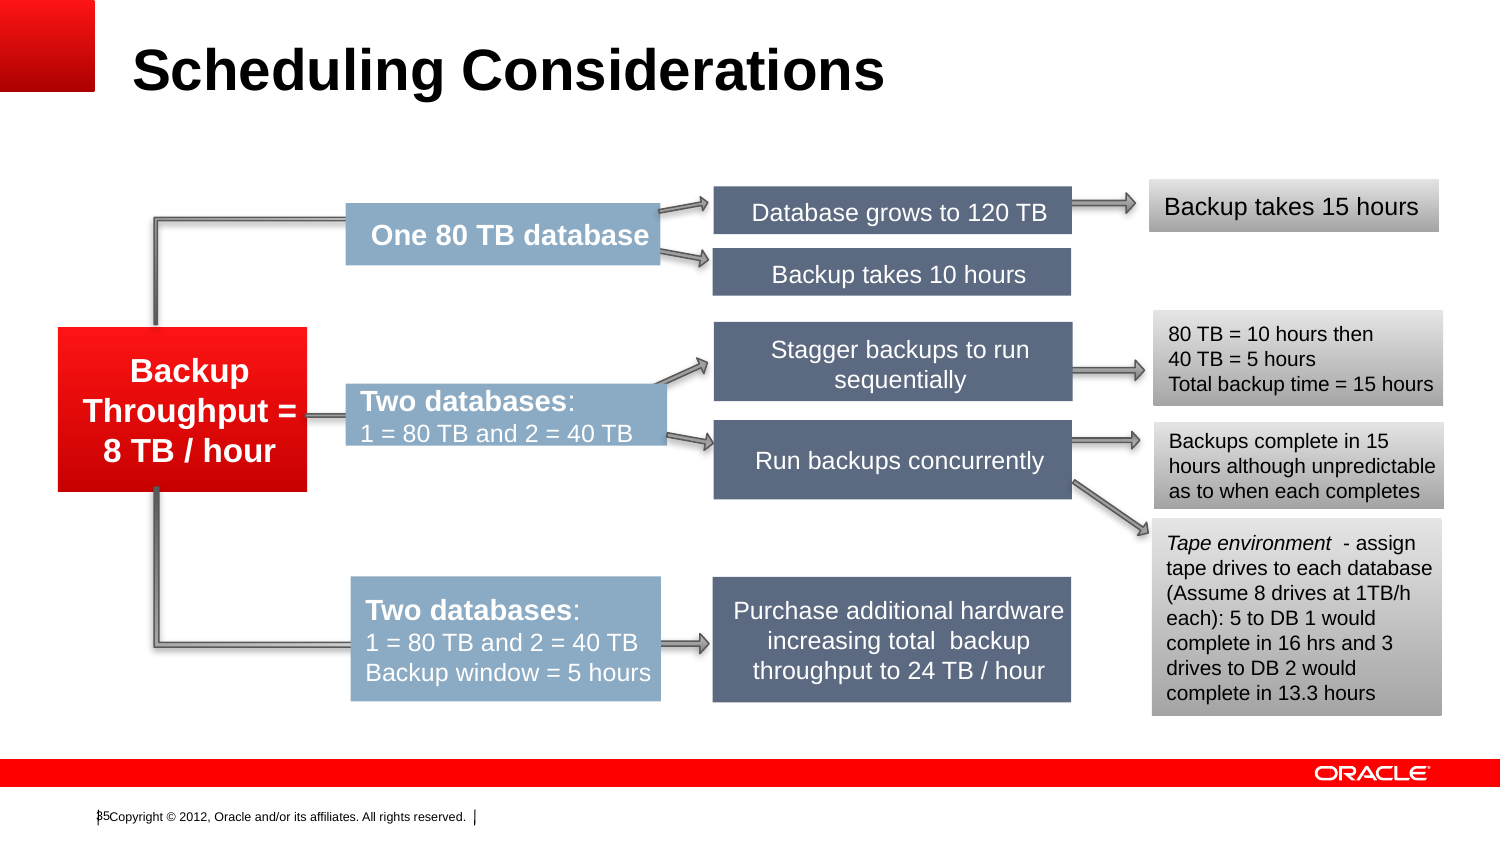

# Scheduling Considerations

Backup takes 15 hours
Database grows to 120 TB

One 80 TB database

Backup takes 10 hours
80 TB = 10 hours then
40 TB = 5 hours
Total backup time = 15 hours
Stagger backups to run sequentially

Two databases:
1 = 80 TB and 2 = 40 TB

Backup Throughput = 8 TB / hour
Run backups concurrently
Backups complete in 15 hours although unpredictable as to when each completes

Two databases:
1 = 80 TB and 2 = 40 TB
Backup window = 5 hours
Purchase additional hardware increasing total  backup throughput to 24 TB / hour

Tape environment  - assign tape drives to each database (Assume 8 drives at 1TB/h each): 5 to DB 1 would complete in 16 hrs and 3 drives to DB 2 would complete in 13.3 hours